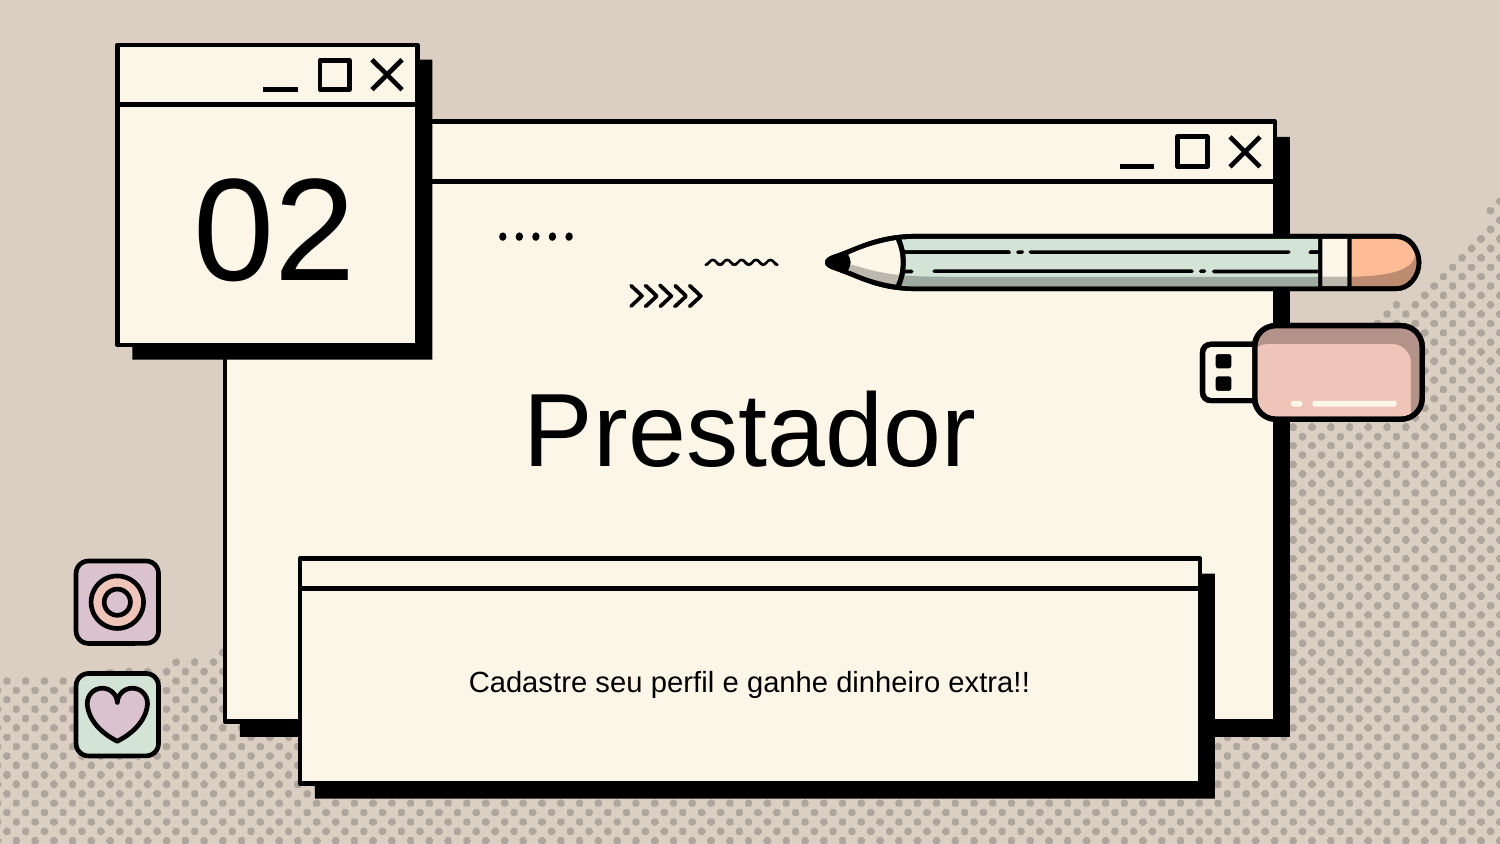

02

# Prestador

Cadastre seu perfil e ganhe dinheiro extra!!